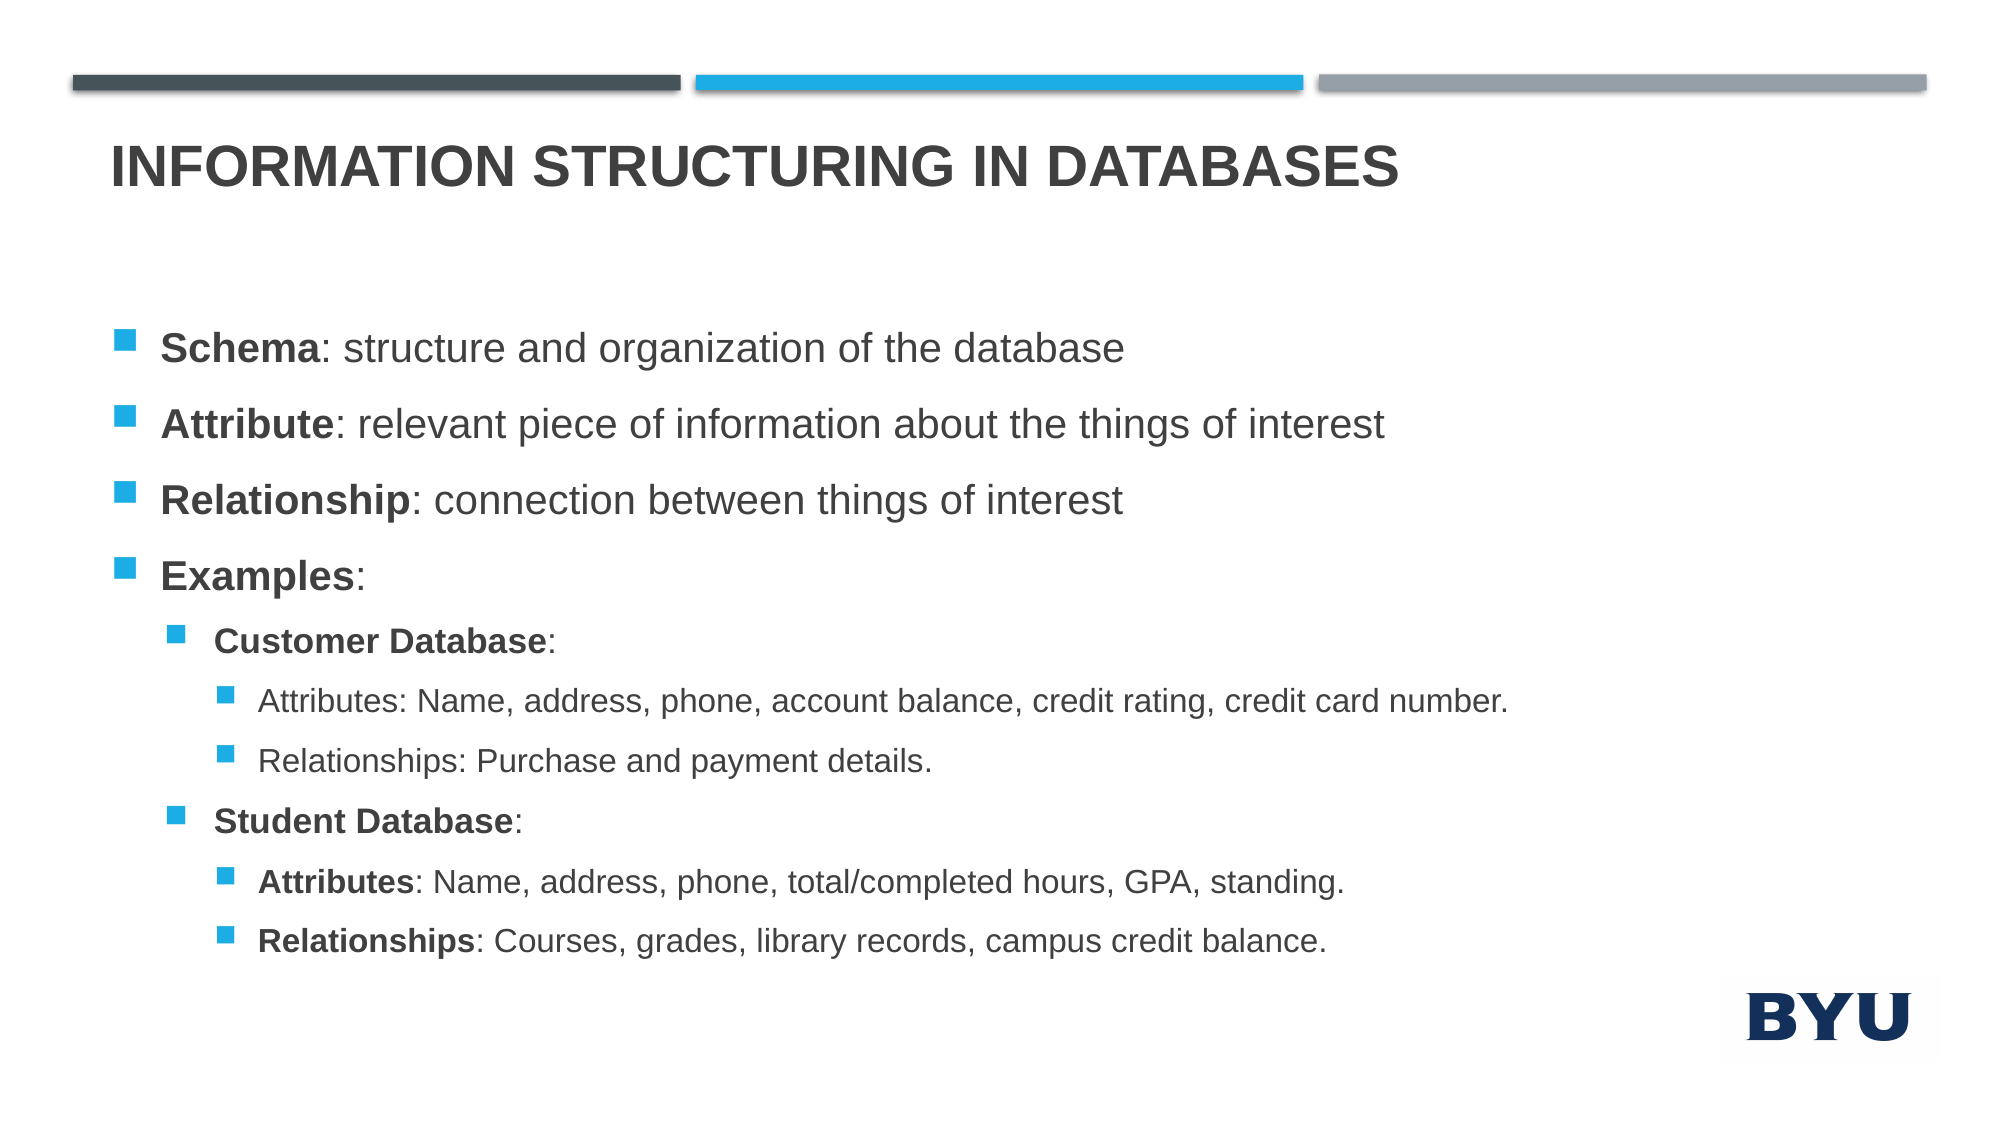

# Information Structuring in Databases
Schema: structure and organization of the database
Attribute: relevant piece of information about the things of interest
Relationship: connection between things of interest
Examples:
Customer Database:
Attributes: Name, address, phone, account balance, credit rating, credit card number.
Relationships: Purchase and payment details.
Student Database:
Attributes: Name, address, phone, total/completed hours, GPA, standing.
Relationships: Courses, grades, library records, campus credit balance.